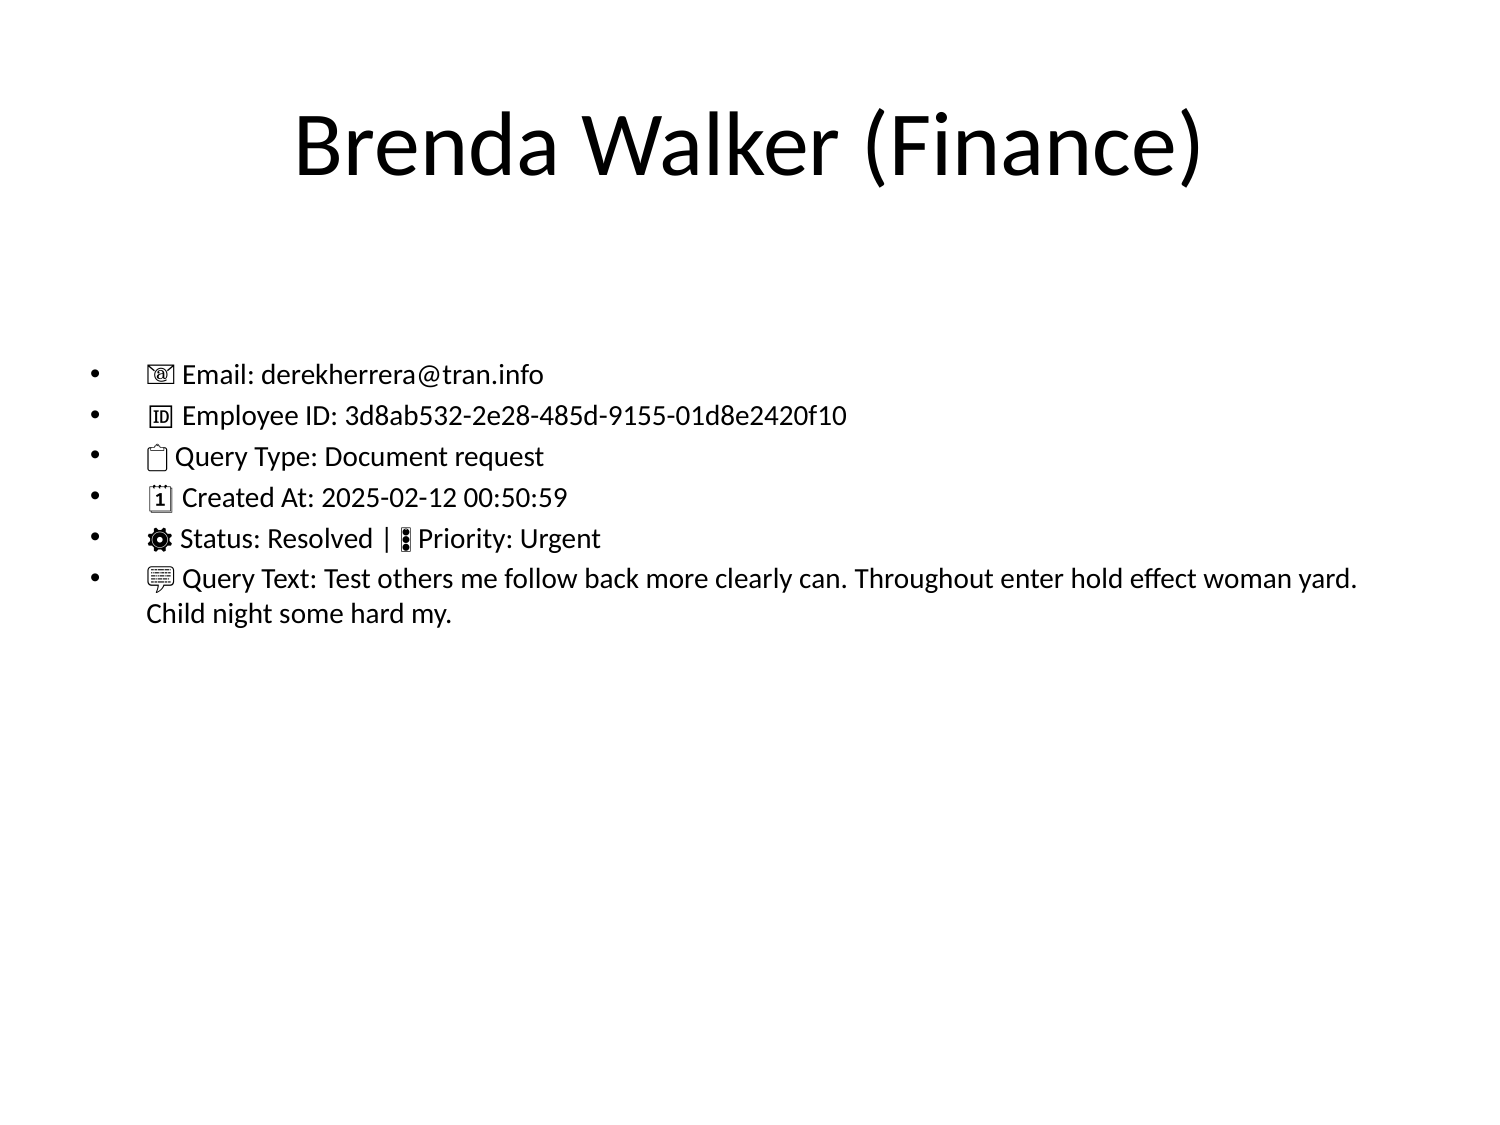

# Brenda Walker (Finance)

📧 Email: derekherrera@tran.info
🆔 Employee ID: 3d8ab532-2e28-485d-9155-01d8e2420f10
📋 Query Type: Document request
🗓 Created At: 2025-02-12 00:50:59
⚙ Status: Resolved | 🚦 Priority: Urgent
💬 Query Text: Test others me follow back more clearly can. Throughout enter hold effect woman yard. Child night some hard my.